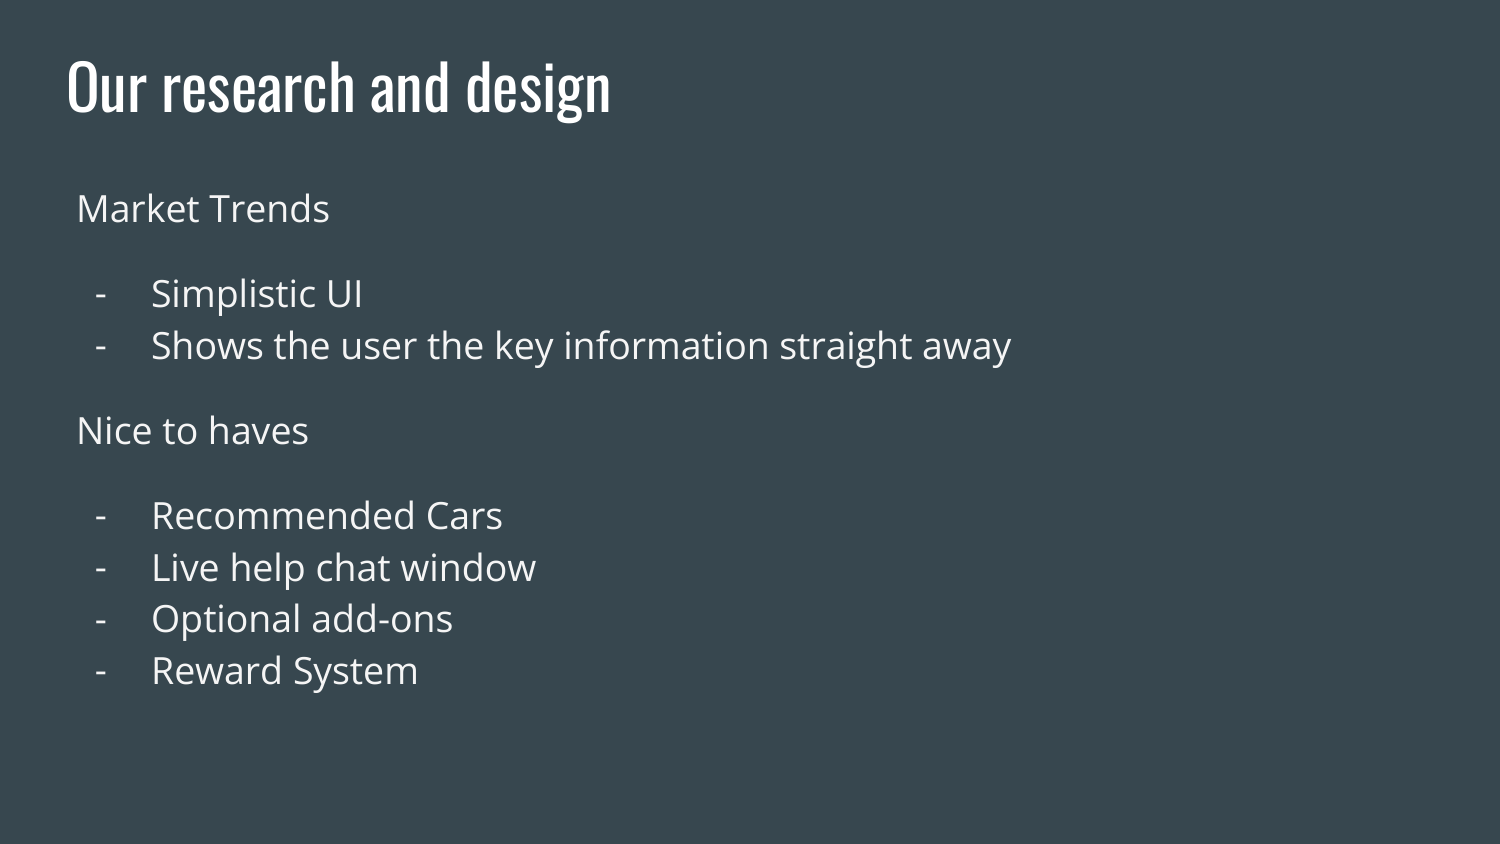

# Our research and design
Market Trends
Simplistic UI
Shows the user the key information straight away
Nice to haves
Recommended Cars
Live help chat window
Optional add-ons
Reward System